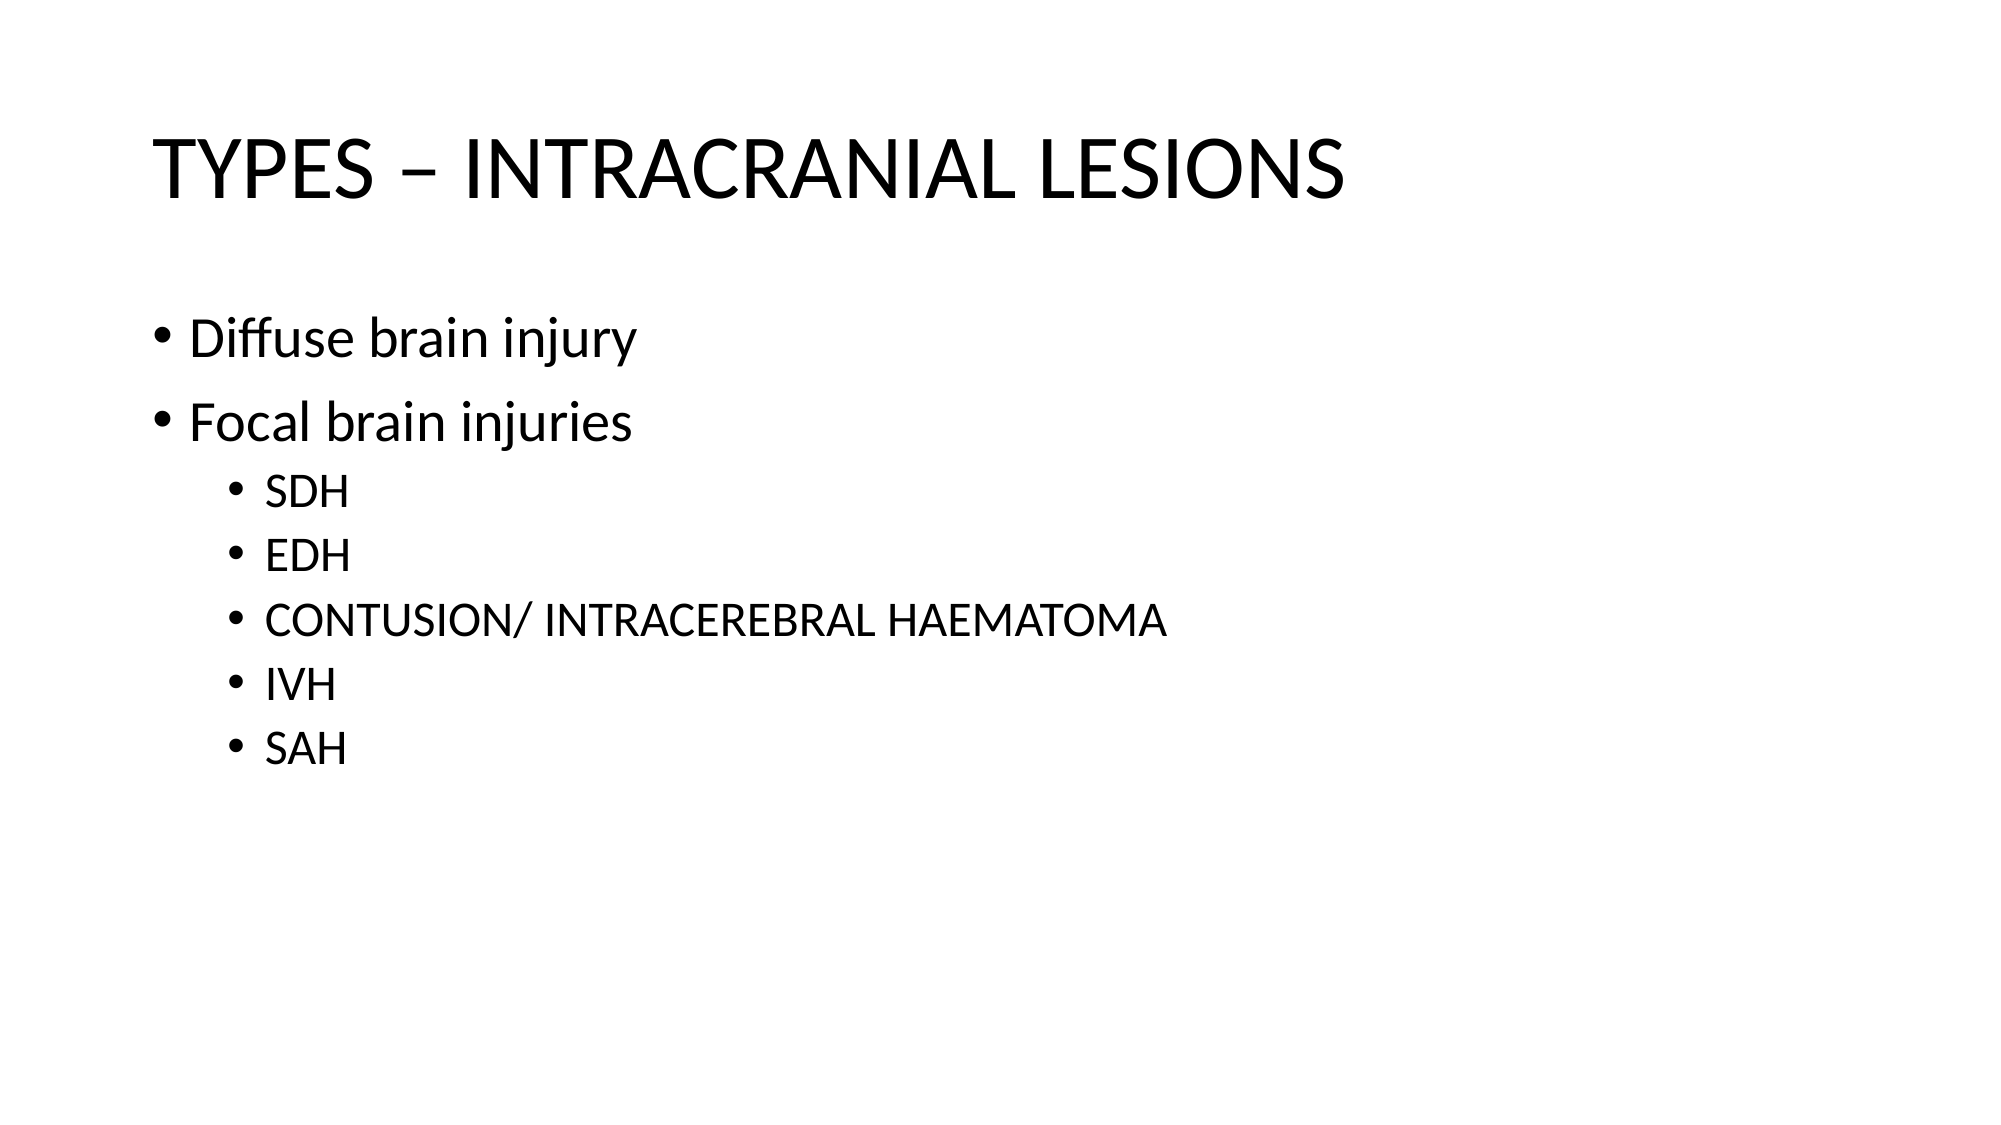

# TYPES – INTRACRANIAL LESIONS
Diffuse brain injury
Focal brain injuries
SDH
EDH
CONTUSION/ INTRACEREBRAL HAEMATOMA
IVH
SAH